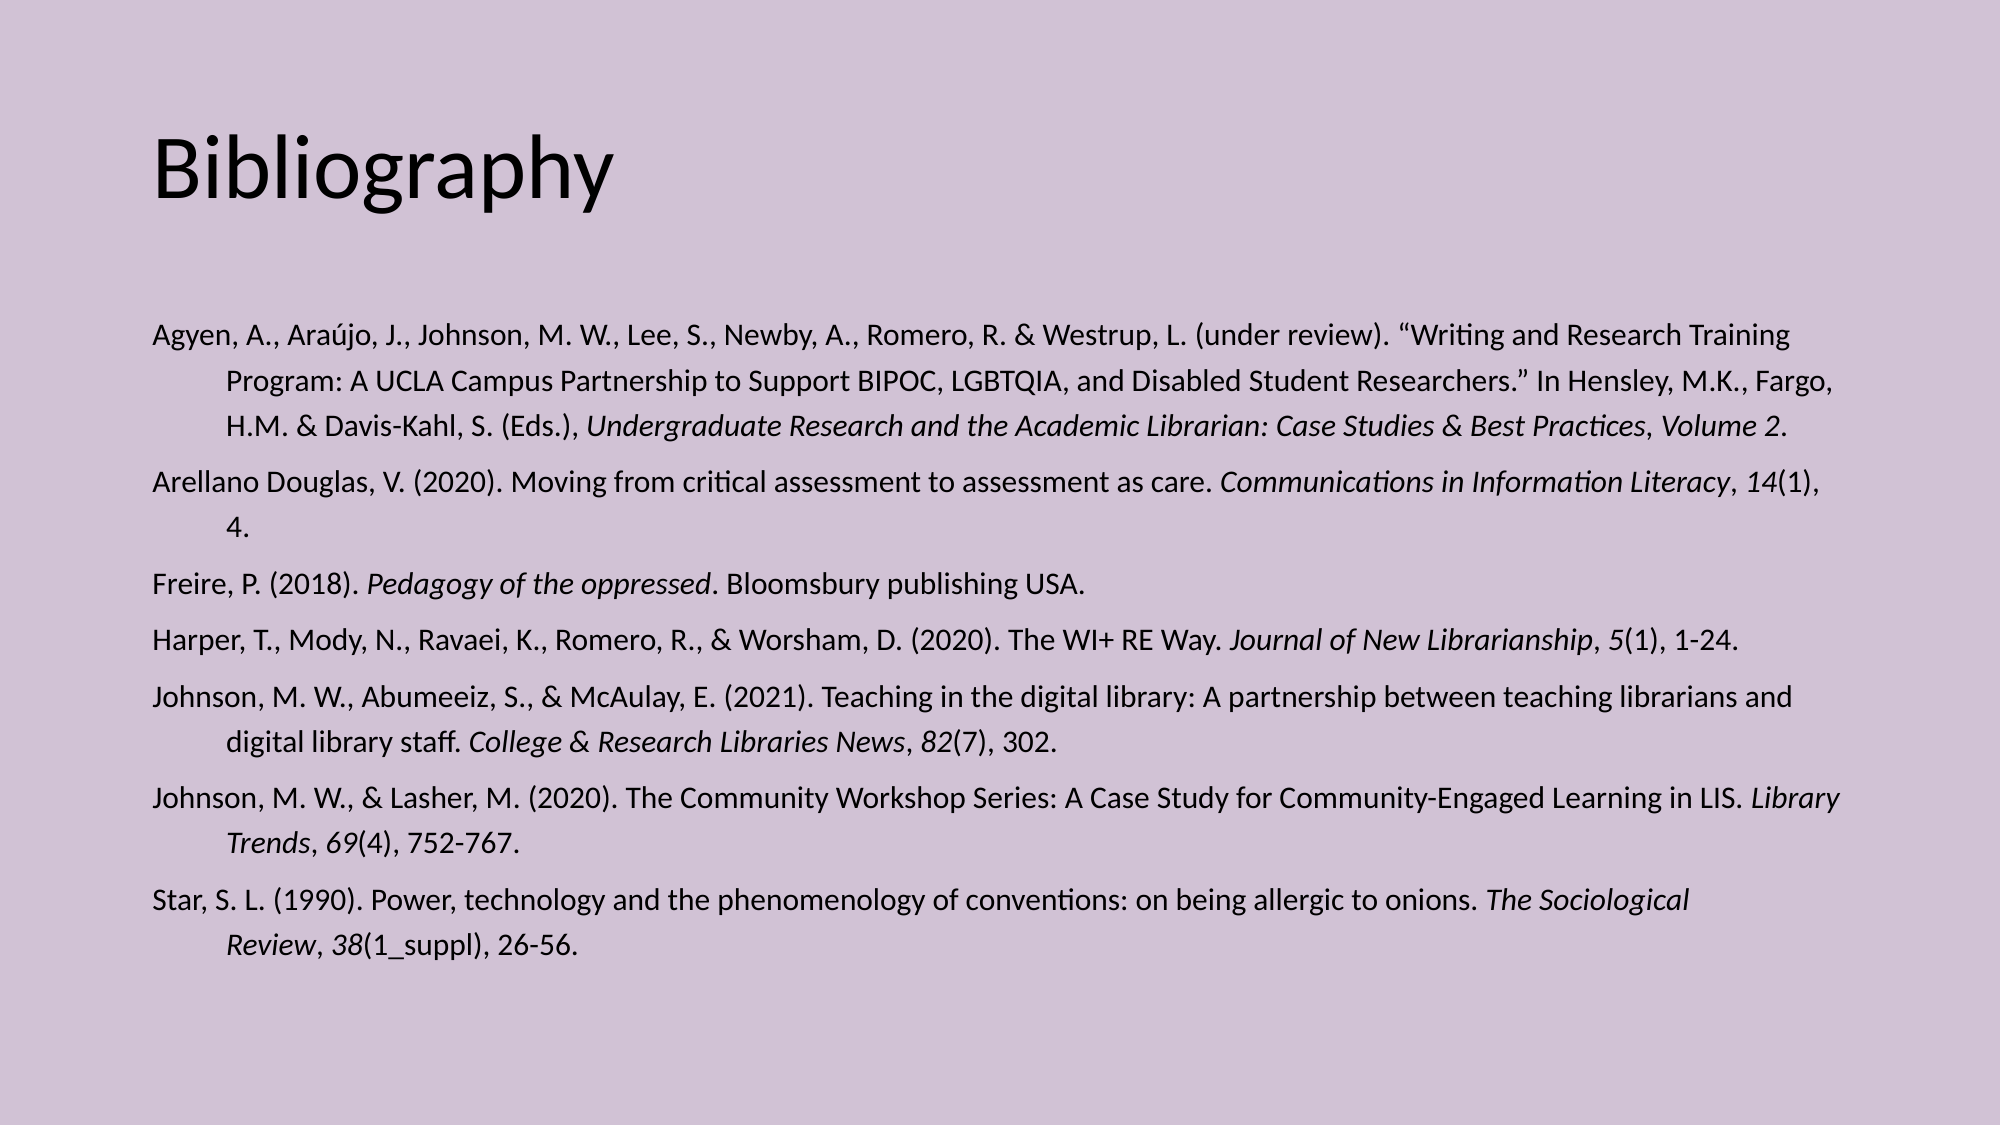

# Bibliography
Agyen, A., Araújo, J., Johnson, M. W., Lee, S., Newby, A., Romero, R. & Westrup, L. (under review). “Writing and Research Training Program: A UCLA Campus Partnership to Support BIPOC, LGBTQIA, and Disabled Student Researchers.” In Hensley, M.K., Fargo, H.M. & Davis-Kahl, S. (Eds.), Undergraduate Research and the Academic Librarian: Case Studies & Best Practices, Volume 2.
Arellano Douglas, V. (2020). Moving from critical assessment to assessment as care. Communications in Information Literacy, 14(1), 4.
Freire, P. (2018). Pedagogy of the oppressed. Bloomsbury publishing USA.
Harper, T., Mody, N., Ravaei, K., Romero, R., & Worsham, D. (2020). The WI+ RE Way. Journal of New Librarianship, 5(1), 1-24.
Johnson, M. W., Abumeeiz, S., & McAulay, E. (2021). Teaching in the digital library: A partnership between teaching librarians and digital library staff. College & Research Libraries News, 82(7), 302.
Johnson, M. W., & Lasher, M. (2020). The Community Workshop Series: A Case Study for Community-Engaged Learning in LIS. Library Trends, 69(4), 752-767.
Star, S. L. (1990). Power, technology and the phenomenology of conventions: on being allergic to onions. The Sociological Review, 38(1_suppl), 26-56.